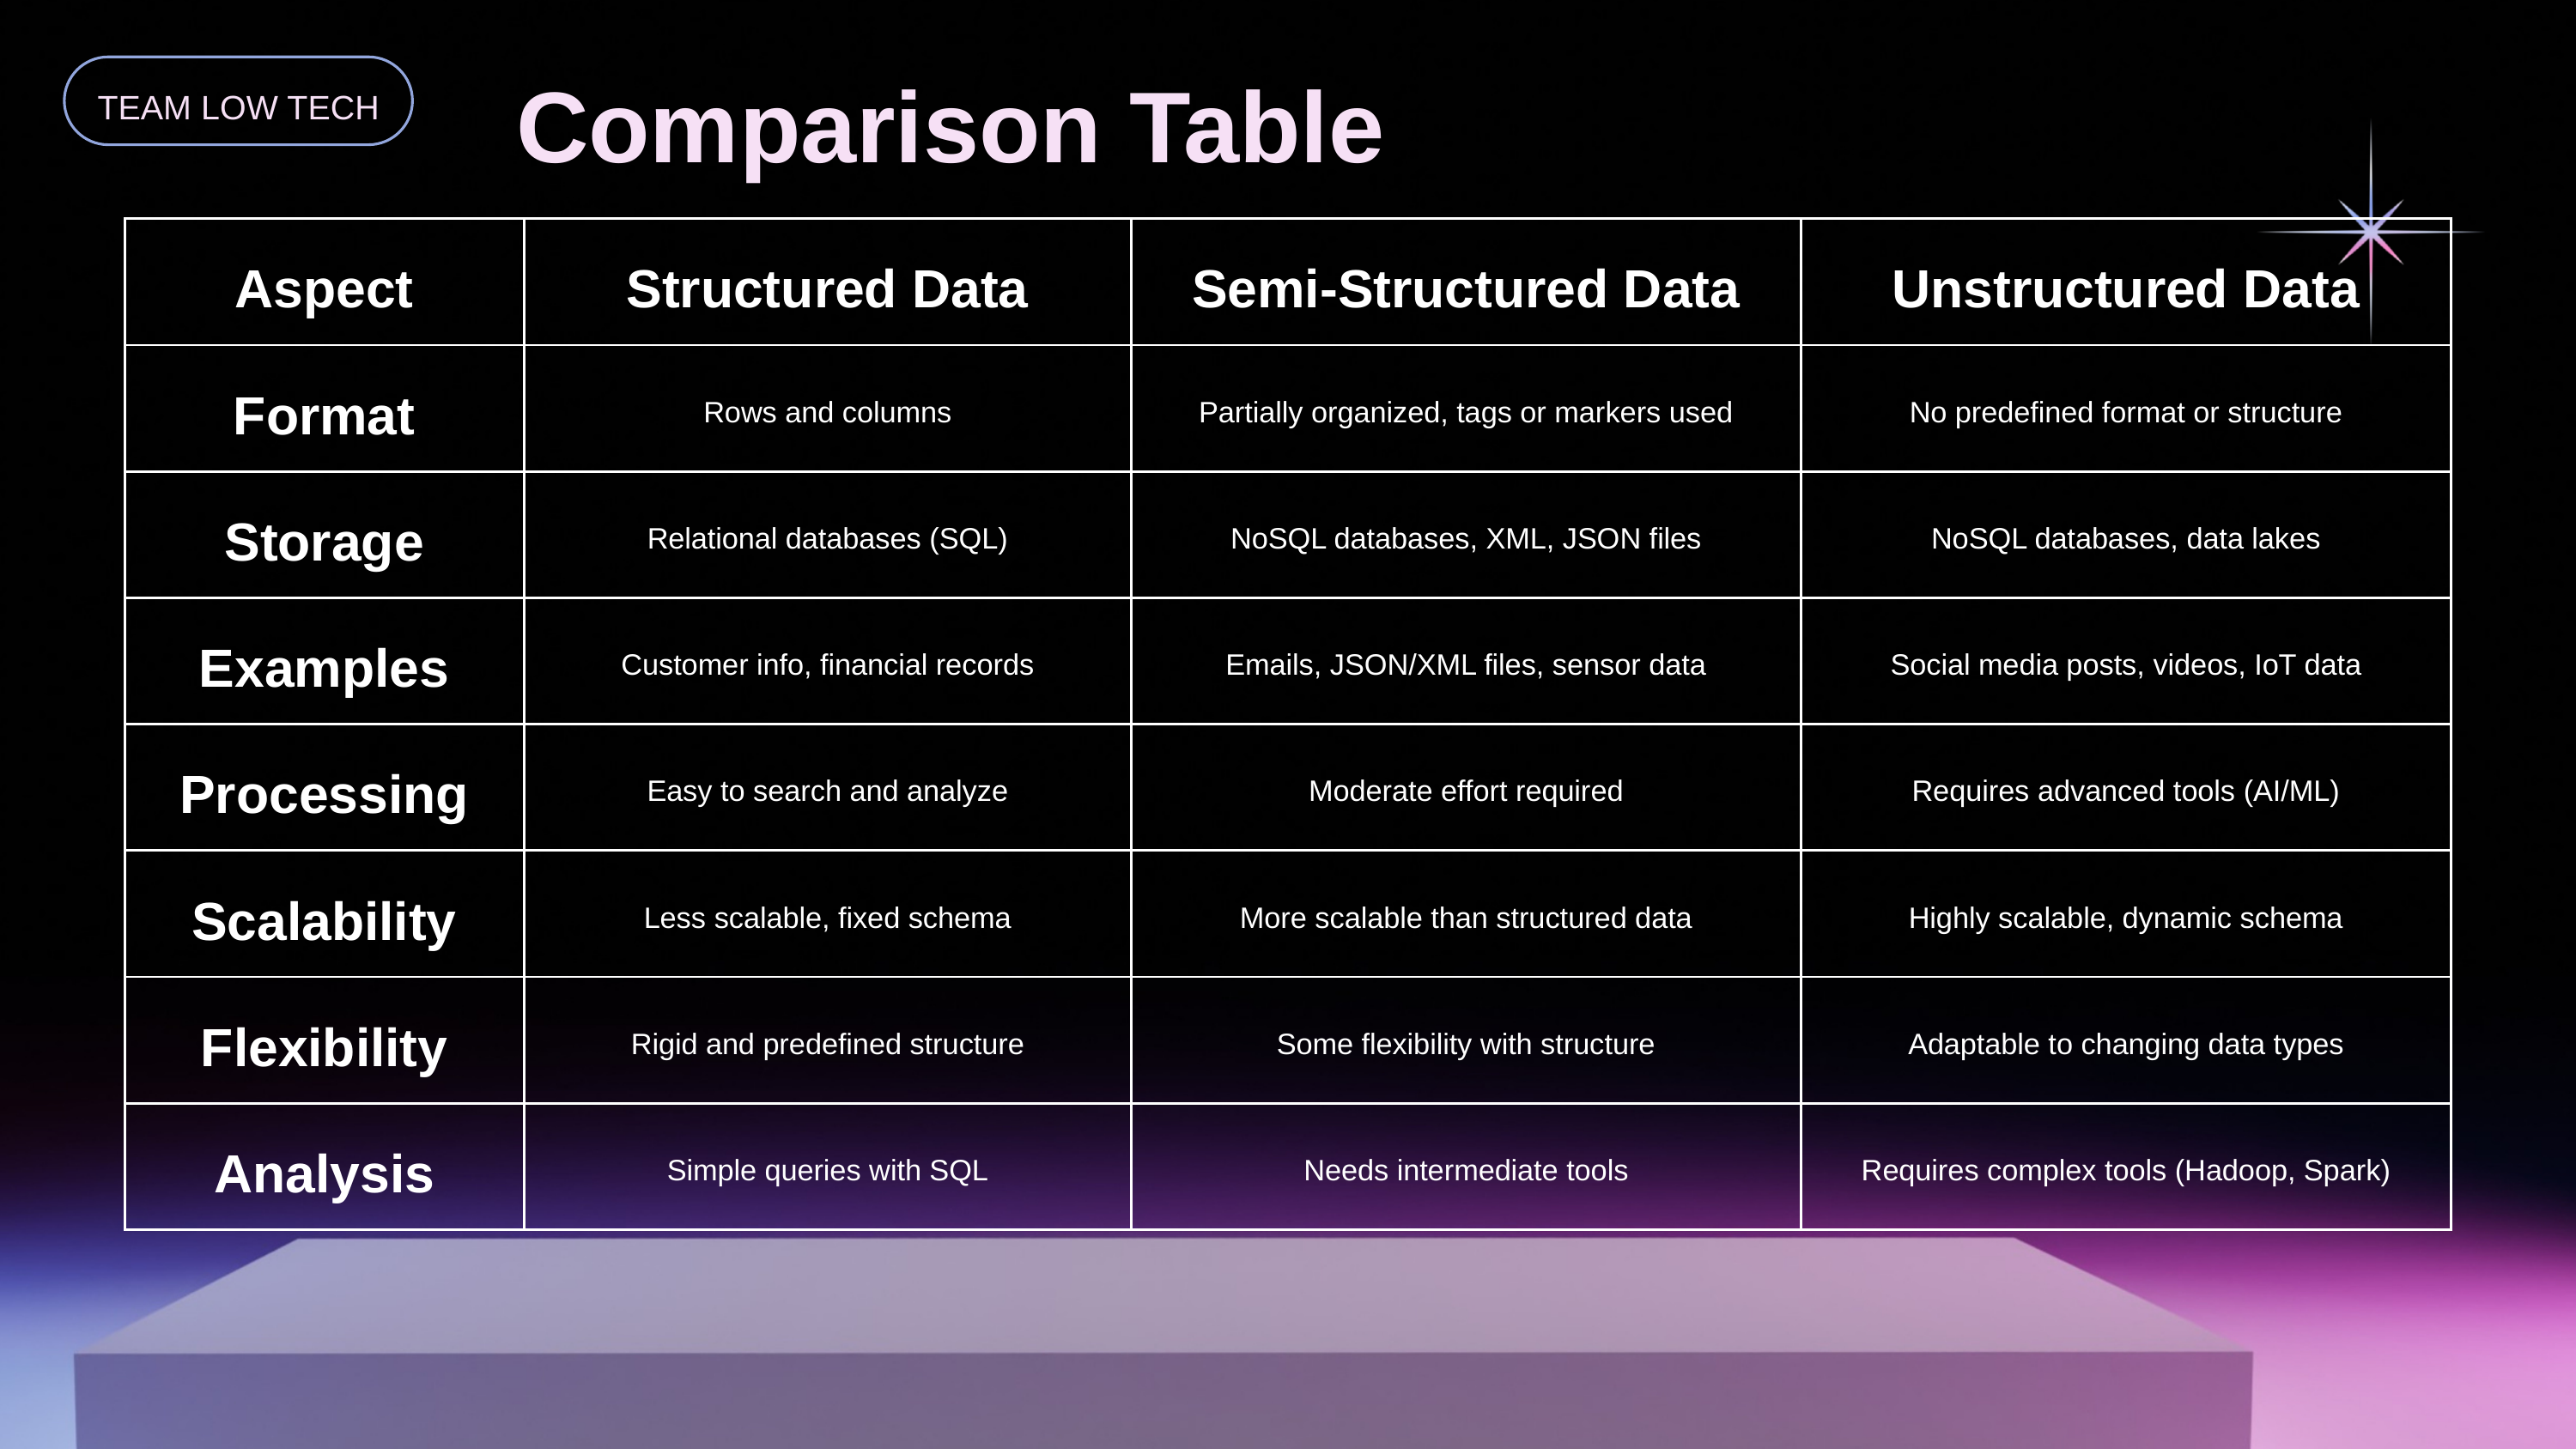

Comparison Table

TEAM LOW TECH

| Aspect | Structured Data | Semi-Structured Data | Unstructured Data |
| --- | --- | --- | --- |
| Format | Rows and columns | Partially organized, tags or markers used | No predefined format or structure |
| Storage | Relational databases (SQL) | NoSQL databases, XML, JSON files | NoSQL databases, data lakes |
| Examples | Customer info, financial records | Emails, JSON/XML files, sensor data | Social media posts, videos, IoT data |
| Processing | Easy to search and analyze | Moderate effort required | Requires advanced tools (AI/ML) |
| Scalability | Less scalable, fixed schema | More scalable than structured data | Highly scalable, dynamic schema |
| Flexibility | Rigid and predefined structure | Some flexibility with structure | Adaptable to changing data types |
| Analysis | Simple queries with SQL | Needs intermediate tools | Requires complex tools (Hadoop, Spark) |